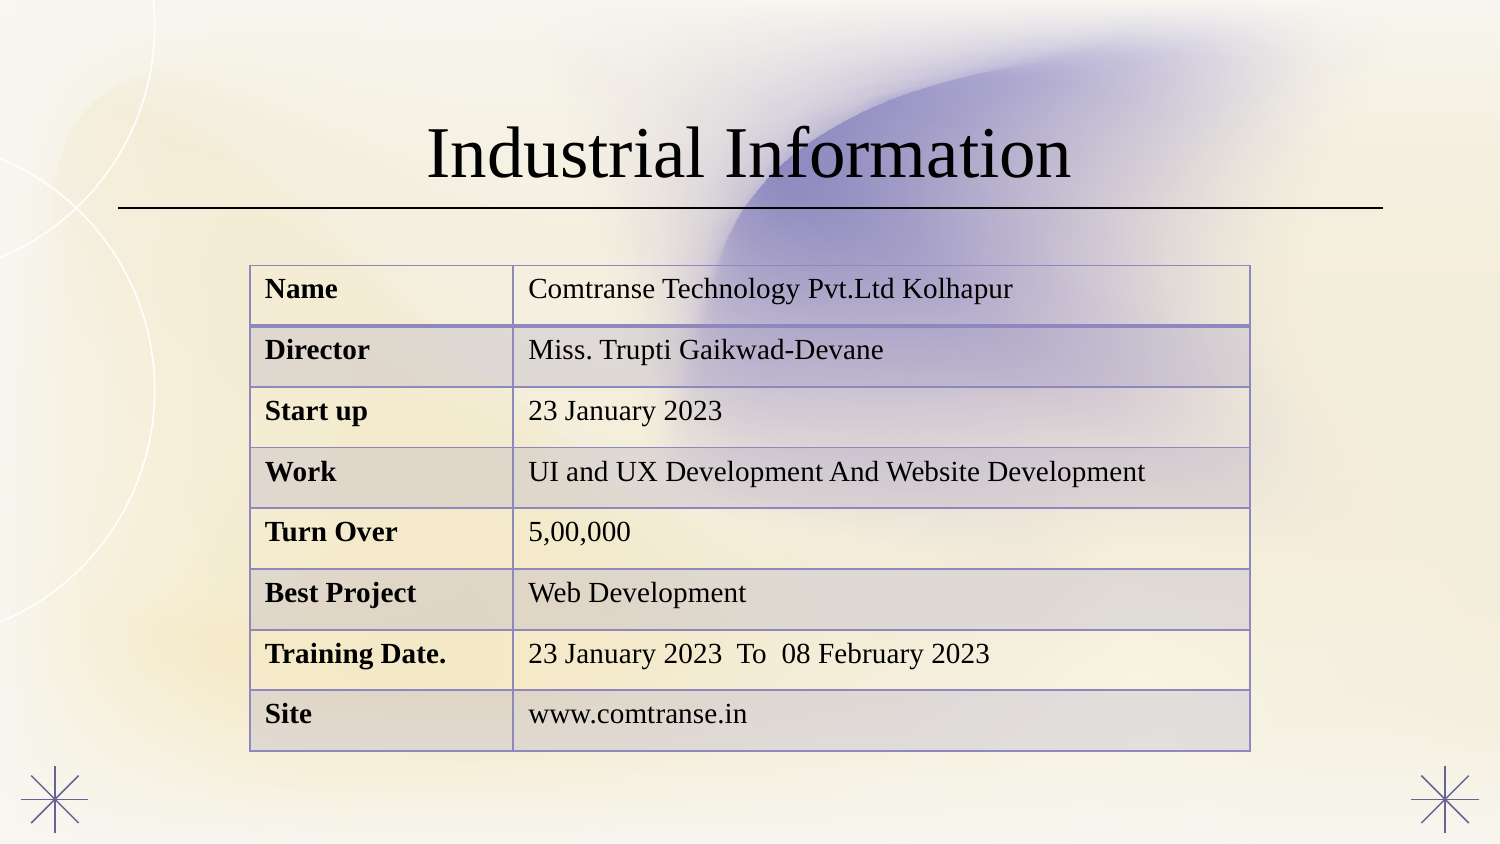

# Industrial Information

| Name | Comtranse Technology Pvt.Ltd Kolhapur |
| --- | --- |
| Director | Miss. Trupti Gaikwad-Devane |
| Start up | 23 January 2023 |
| Work | UI and UX Development And Website Development |
| Turn Over | 5,00,000 |
| Best Project | Web Development |
| Training Date. | 23 January 2023 To 08 February 2023 |
| Site | www.comtranse.in |